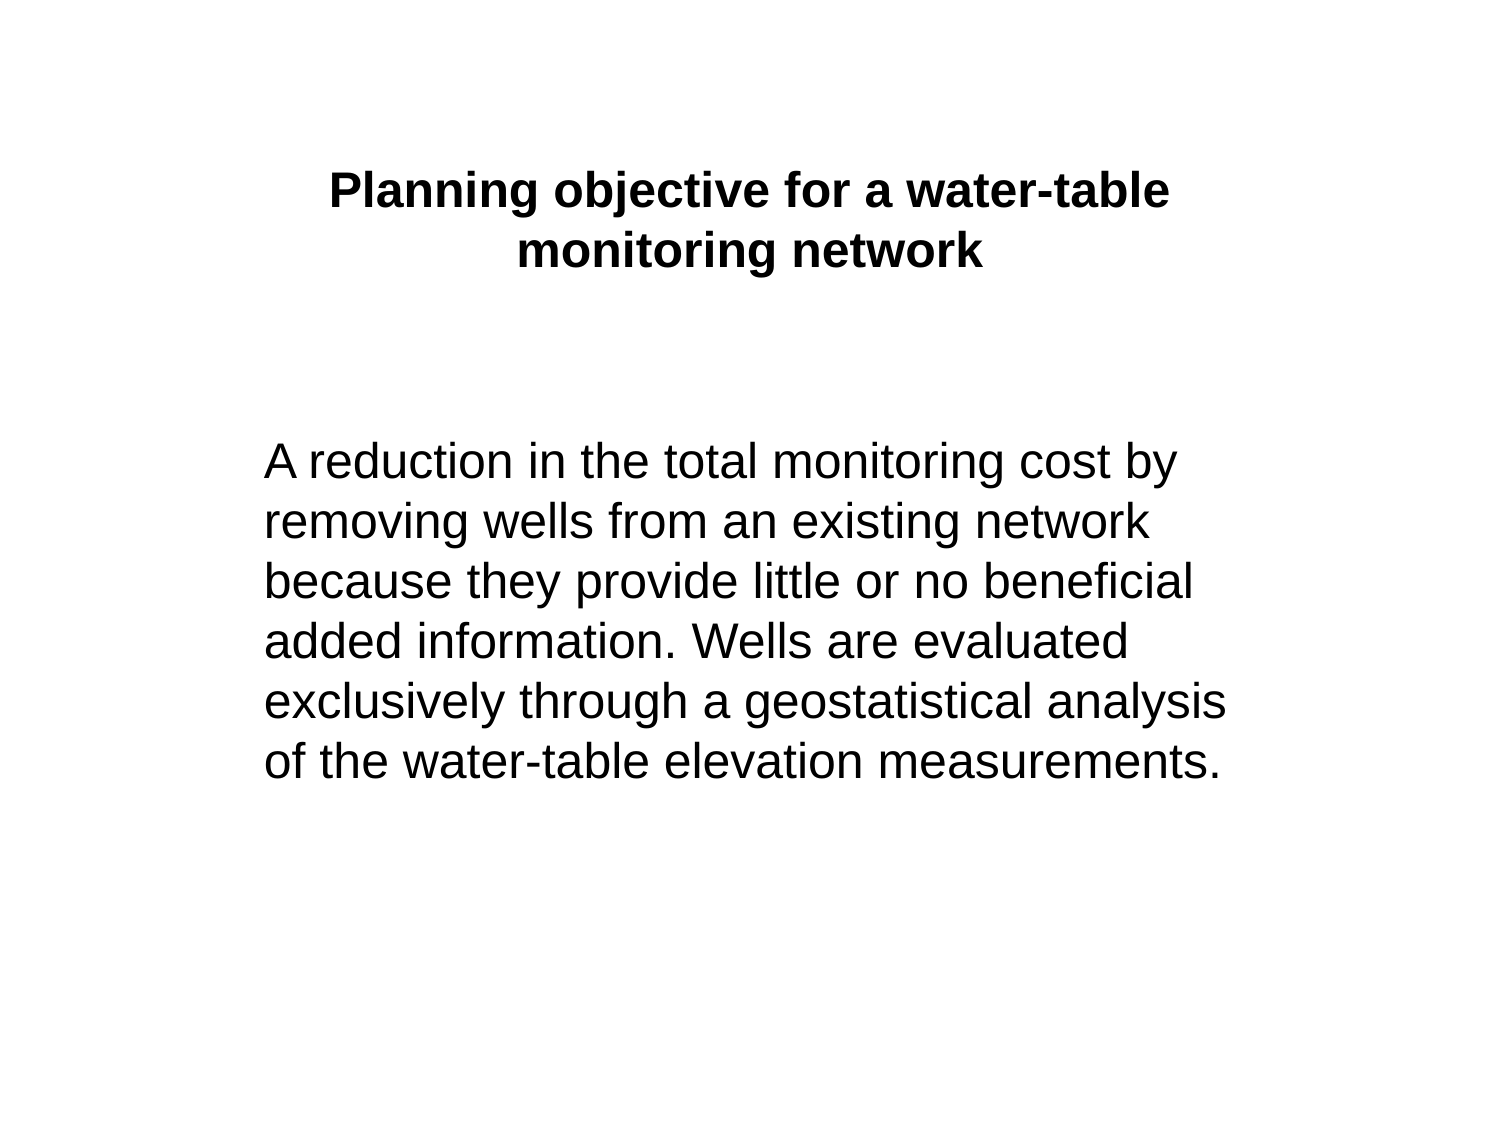

Planning objective for a water-table monitoring network
A reduction in the total monitoring cost by removing wells from an existing network because they provide little or no beneficial added information. Wells are evaluated exclusively through a geostatistical analysis of the water-table elevation measurements.